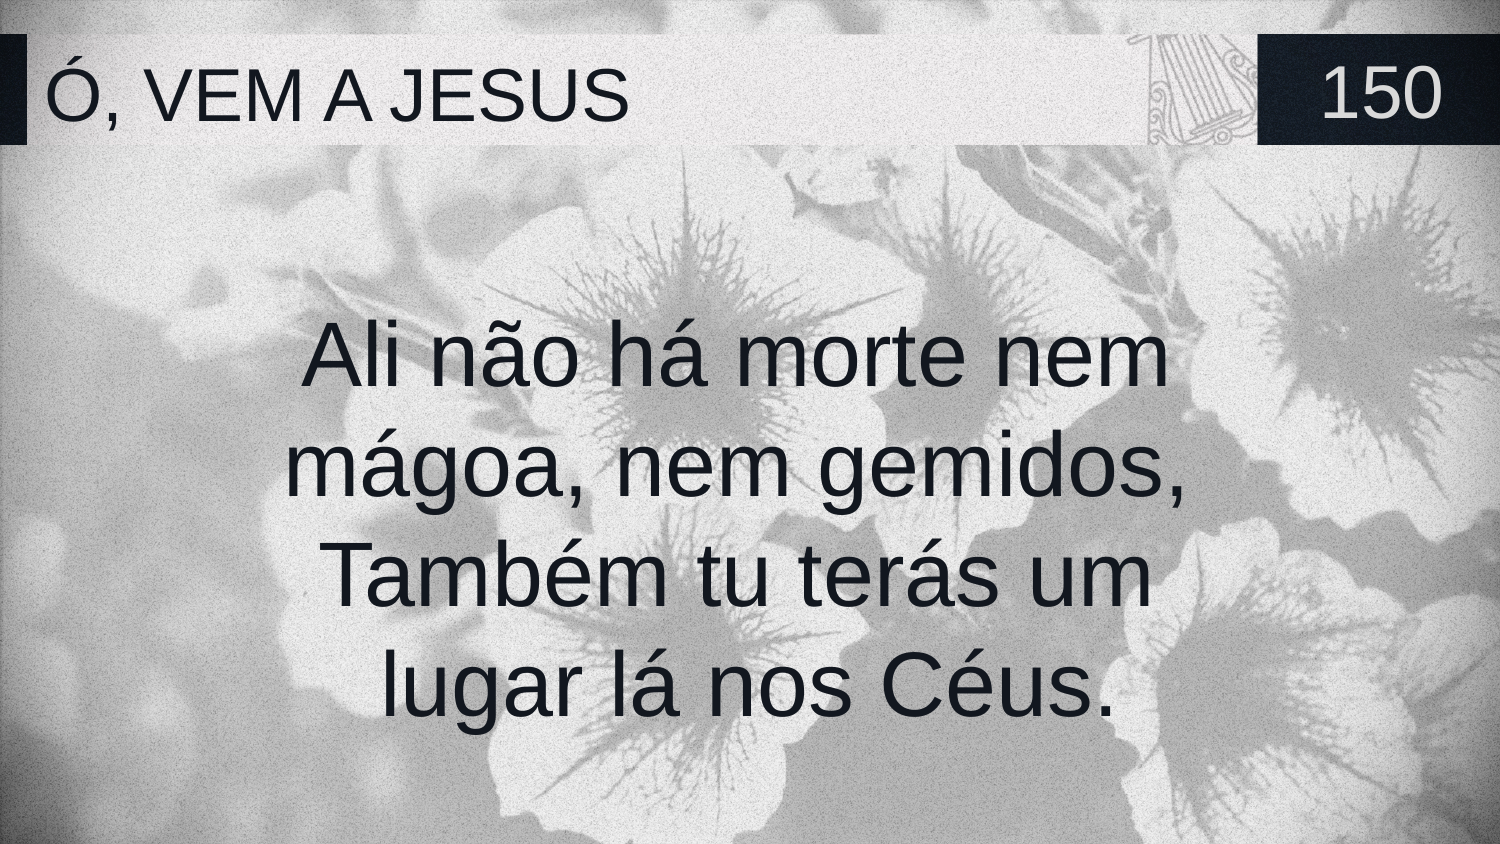

# Ó, VEM A JESUS
150
Ali não há morte nem
mágoa, nem gemidos,
Também tu terás um
lugar lá nos Céus.